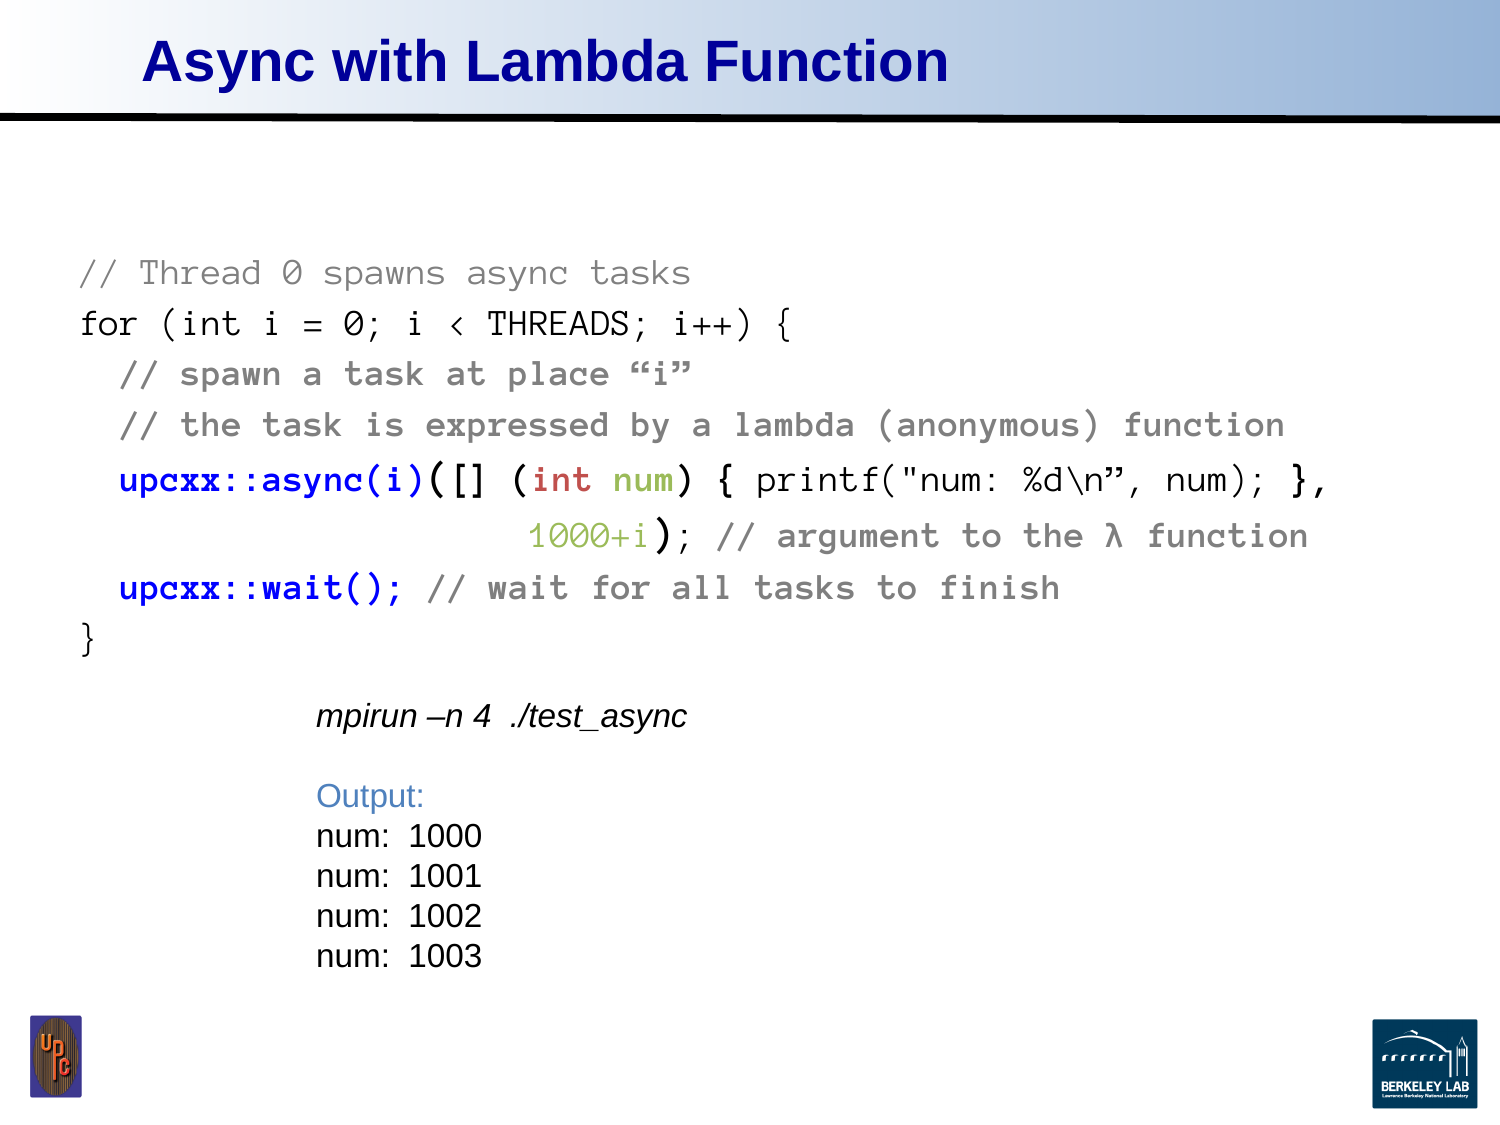

# Async with Lambda Function
// Thread 0 spawns async tasks
for (int i = 0; i < THREADS; i++) {
  // spawn a task at place “i”
  // the task is expressed by a lambda (anonymous) function
  upcxx::async(i)([] (int num) { printf("num: %d\n”, num); },
                      1000+i); // argument to the λ function
  upcxx::wait(); // wait for all tasks to finish
}

mpirun –n 4  ./test_async

Output:
num:  1000
num:  1001
num:  1002
num:  1003